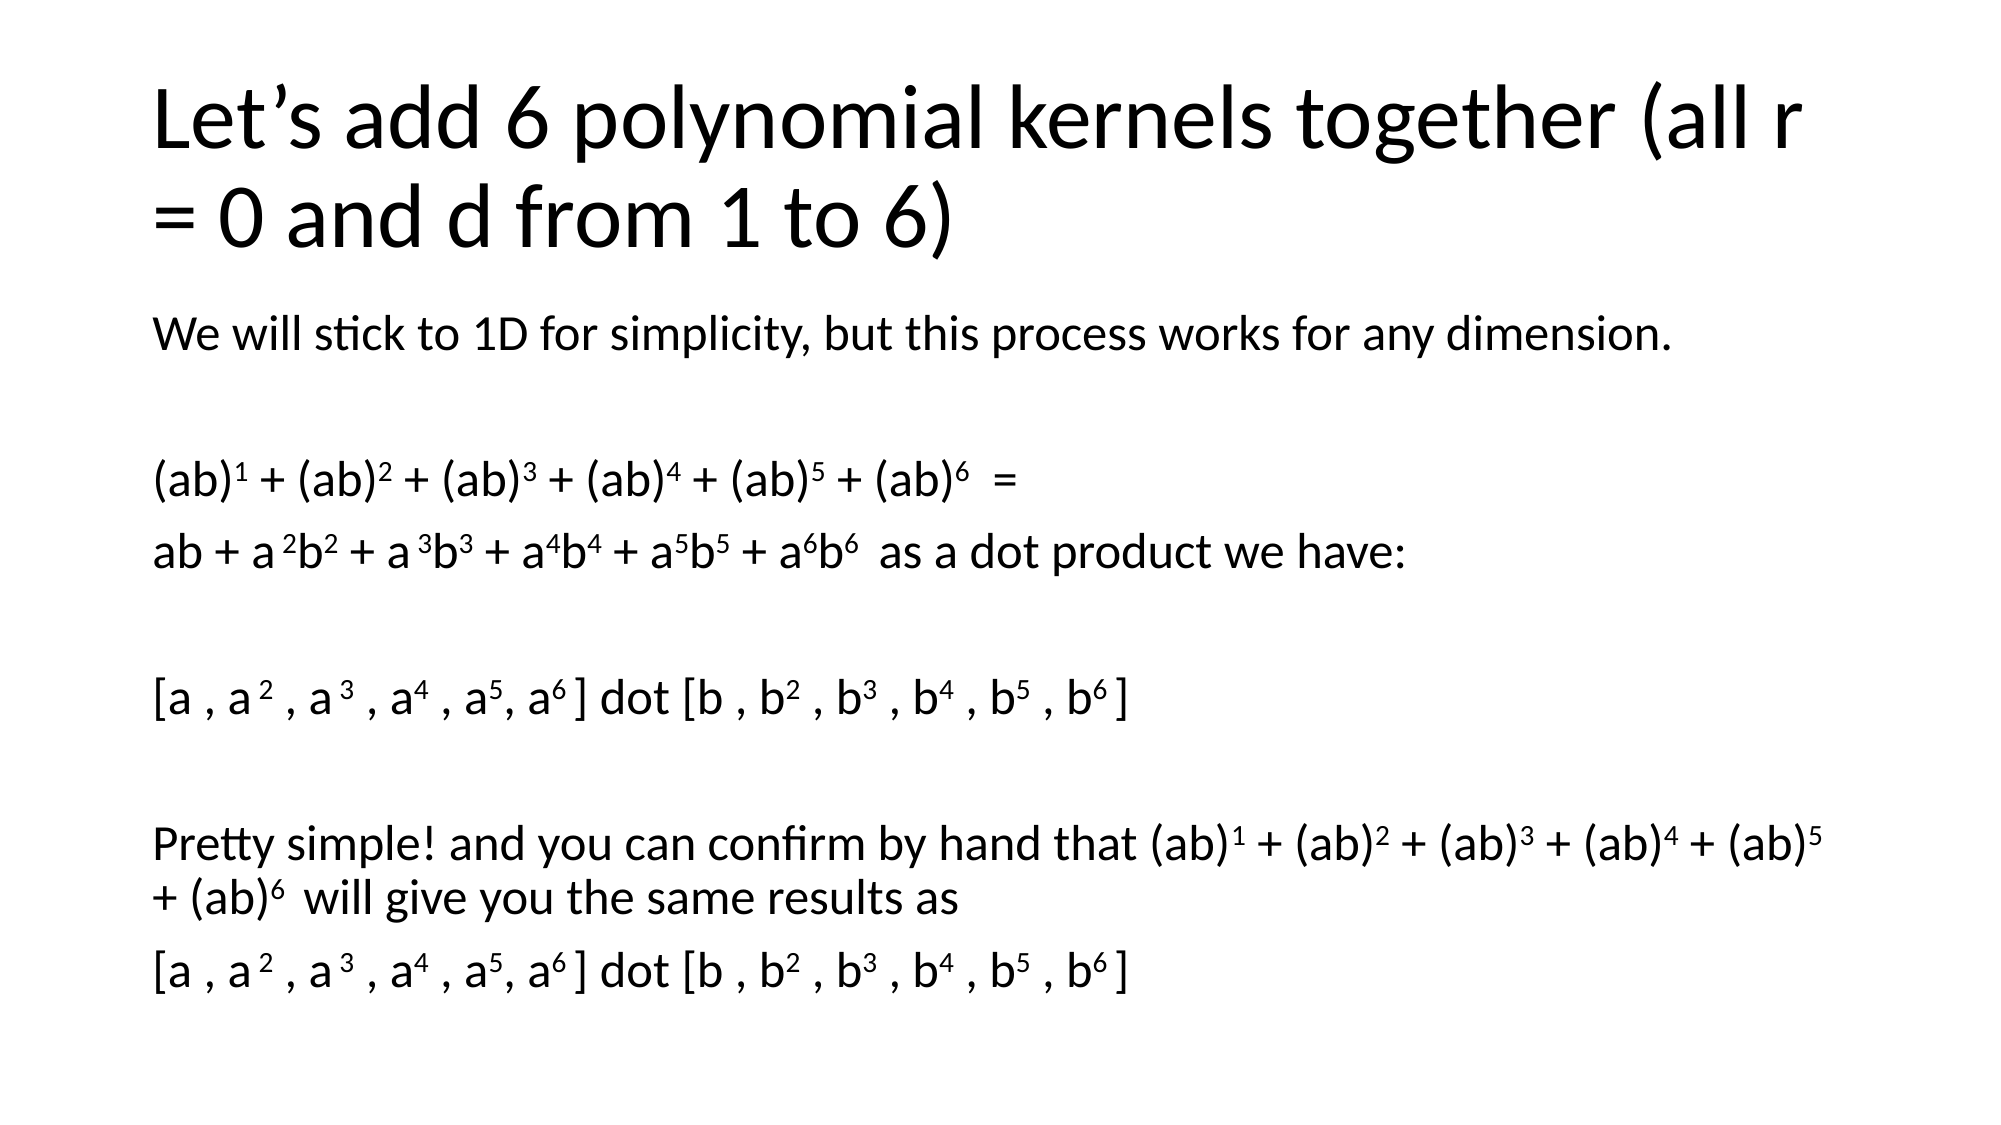

# Let’s add 6 polynomial kernels together (all r = 0 and d from 1 to 6)
We will stick to 1D for simplicity, but this process works for any dimension.

(ab)1 + (ab)2 + (ab)3 + (ab)4 + (ab)5 + (ab)6  =
ab + a 2b2 + a 3b3 + a4b4 + a5b5 + a6b6   as a dot product we have:

[a , a 2 , a 3 , a4 , a5, a6 ] dot [b , b2 , b3 , b4 , b5 , b6 ]

Pretty simple! and you can confirm by hand that (ab)1 + (ab)2 + (ab)3 + (ab)4 + (ab)5 + (ab)6  will give you the same results as
[a , a 2 , a 3 , a4 , a5, a6 ] dot [b , b2 , b3 , b4 , b5 , b6 ]